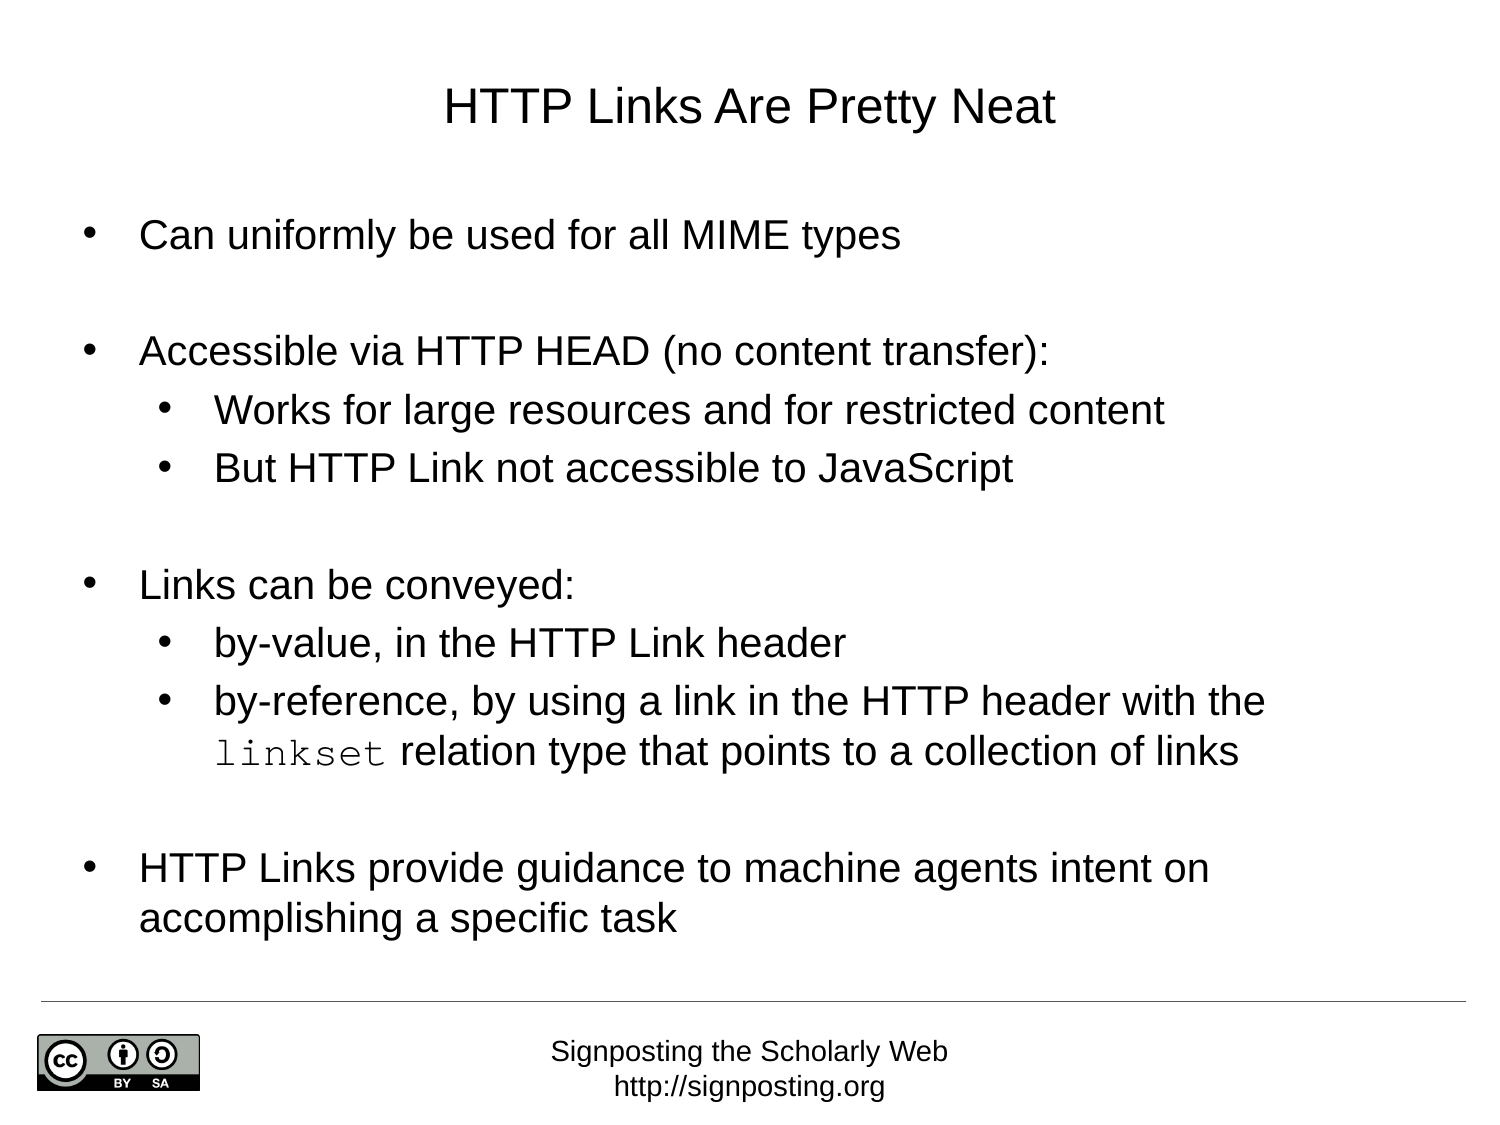

# HTTP Links Are Pretty Neat
Can uniformly be used for all MIME types

Accessible via HTTP HEAD (no content transfer):
Works for large resources and for restricted content
But HTTP Link not accessible to JavaScript

Links can be conveyed:
by-value, in the HTTP Link header
by-reference, by using a link in the HTTP header with the linkset relation type that points to a collection of links

HTTP Links provide guidance to machine agents intent on accomplishing a specific task